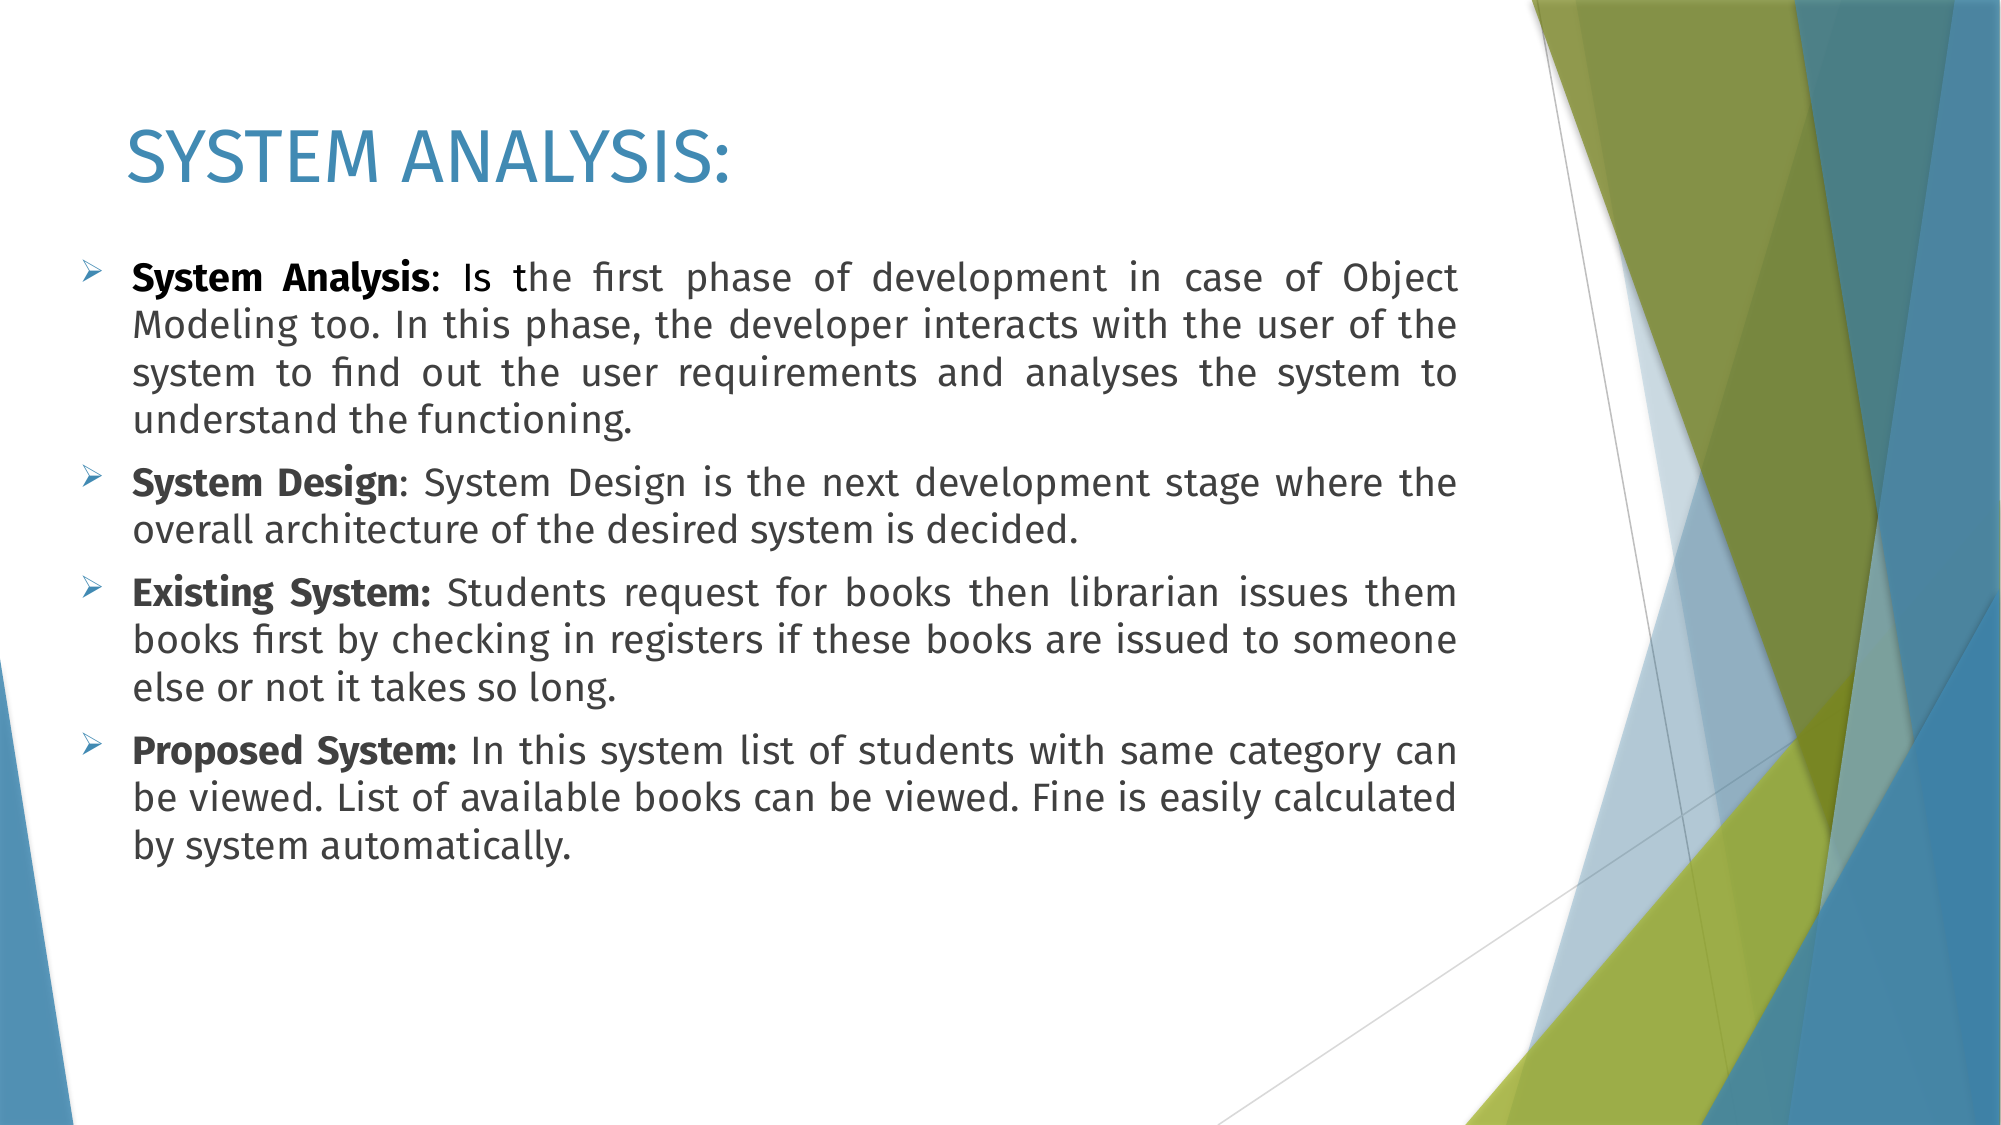

# SYSTEM ANALYSIS:
System Analysis: Is the first phase of development in case of Object Modeling too. In this phase, the developer interacts with the user of the system to find out the user requirements and analyses the system to understand the functioning.
System Design: System Design is the next development stage where the overall architecture of the desired system is decided.
Existing System: Students request for books then librarian issues them books first by checking in registers if these books are issued to someone else or not it takes so long.
Proposed System: In this system list of students with same category can be viewed. List of available books can be viewed. Fine is easily calculated by system automatically.